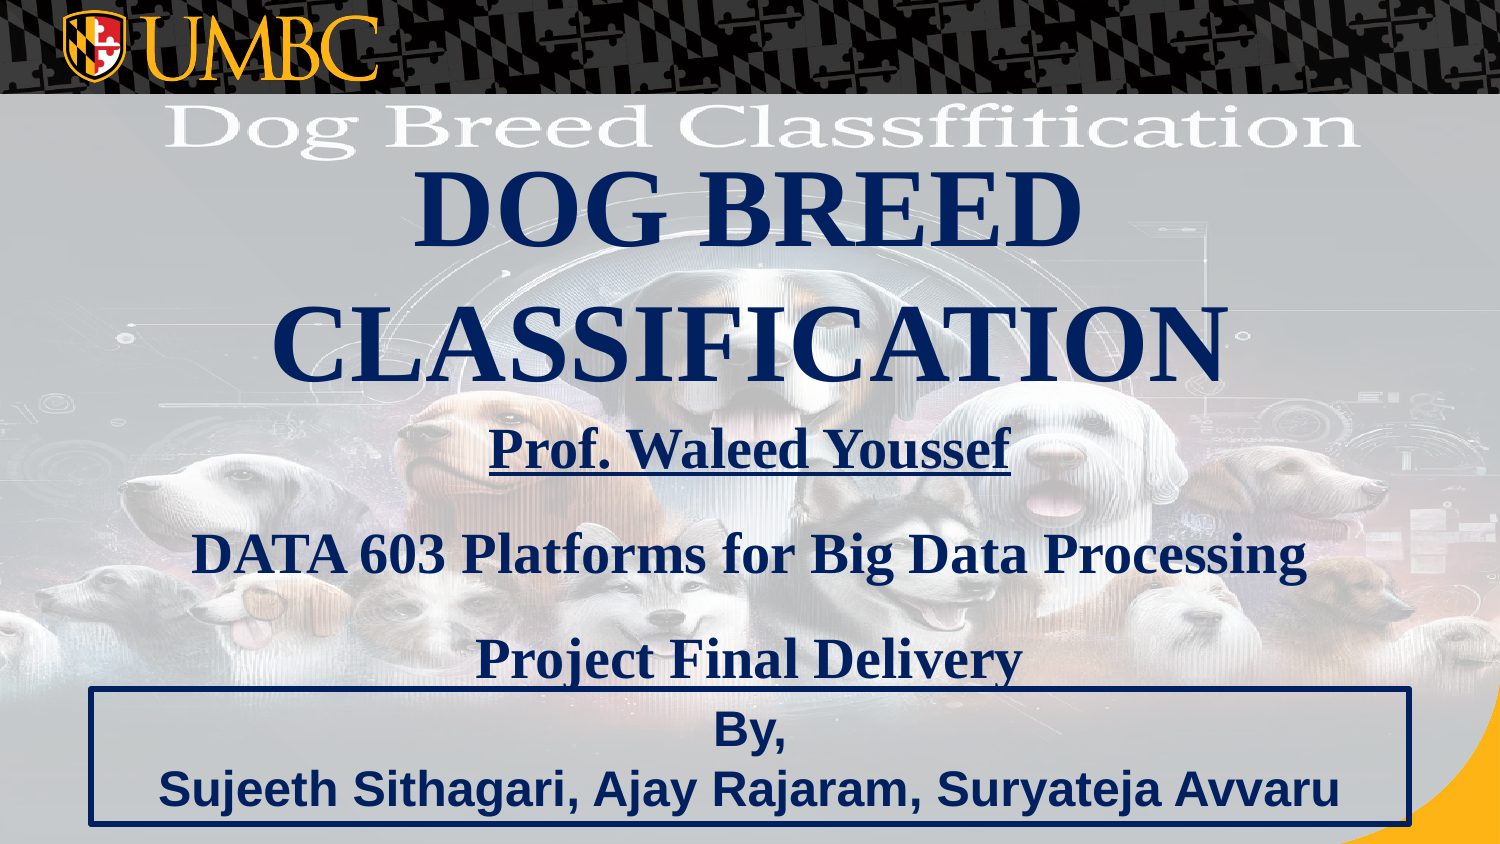

# DOG BREED CLASSIFICATION
Prof. Waleed Youssef
DATA 603 Platforms for Big Data Processing
Project Final Delivery
By,
Sujeeth Sithagari, Ajay Rajaram, Suryateja Avvaru